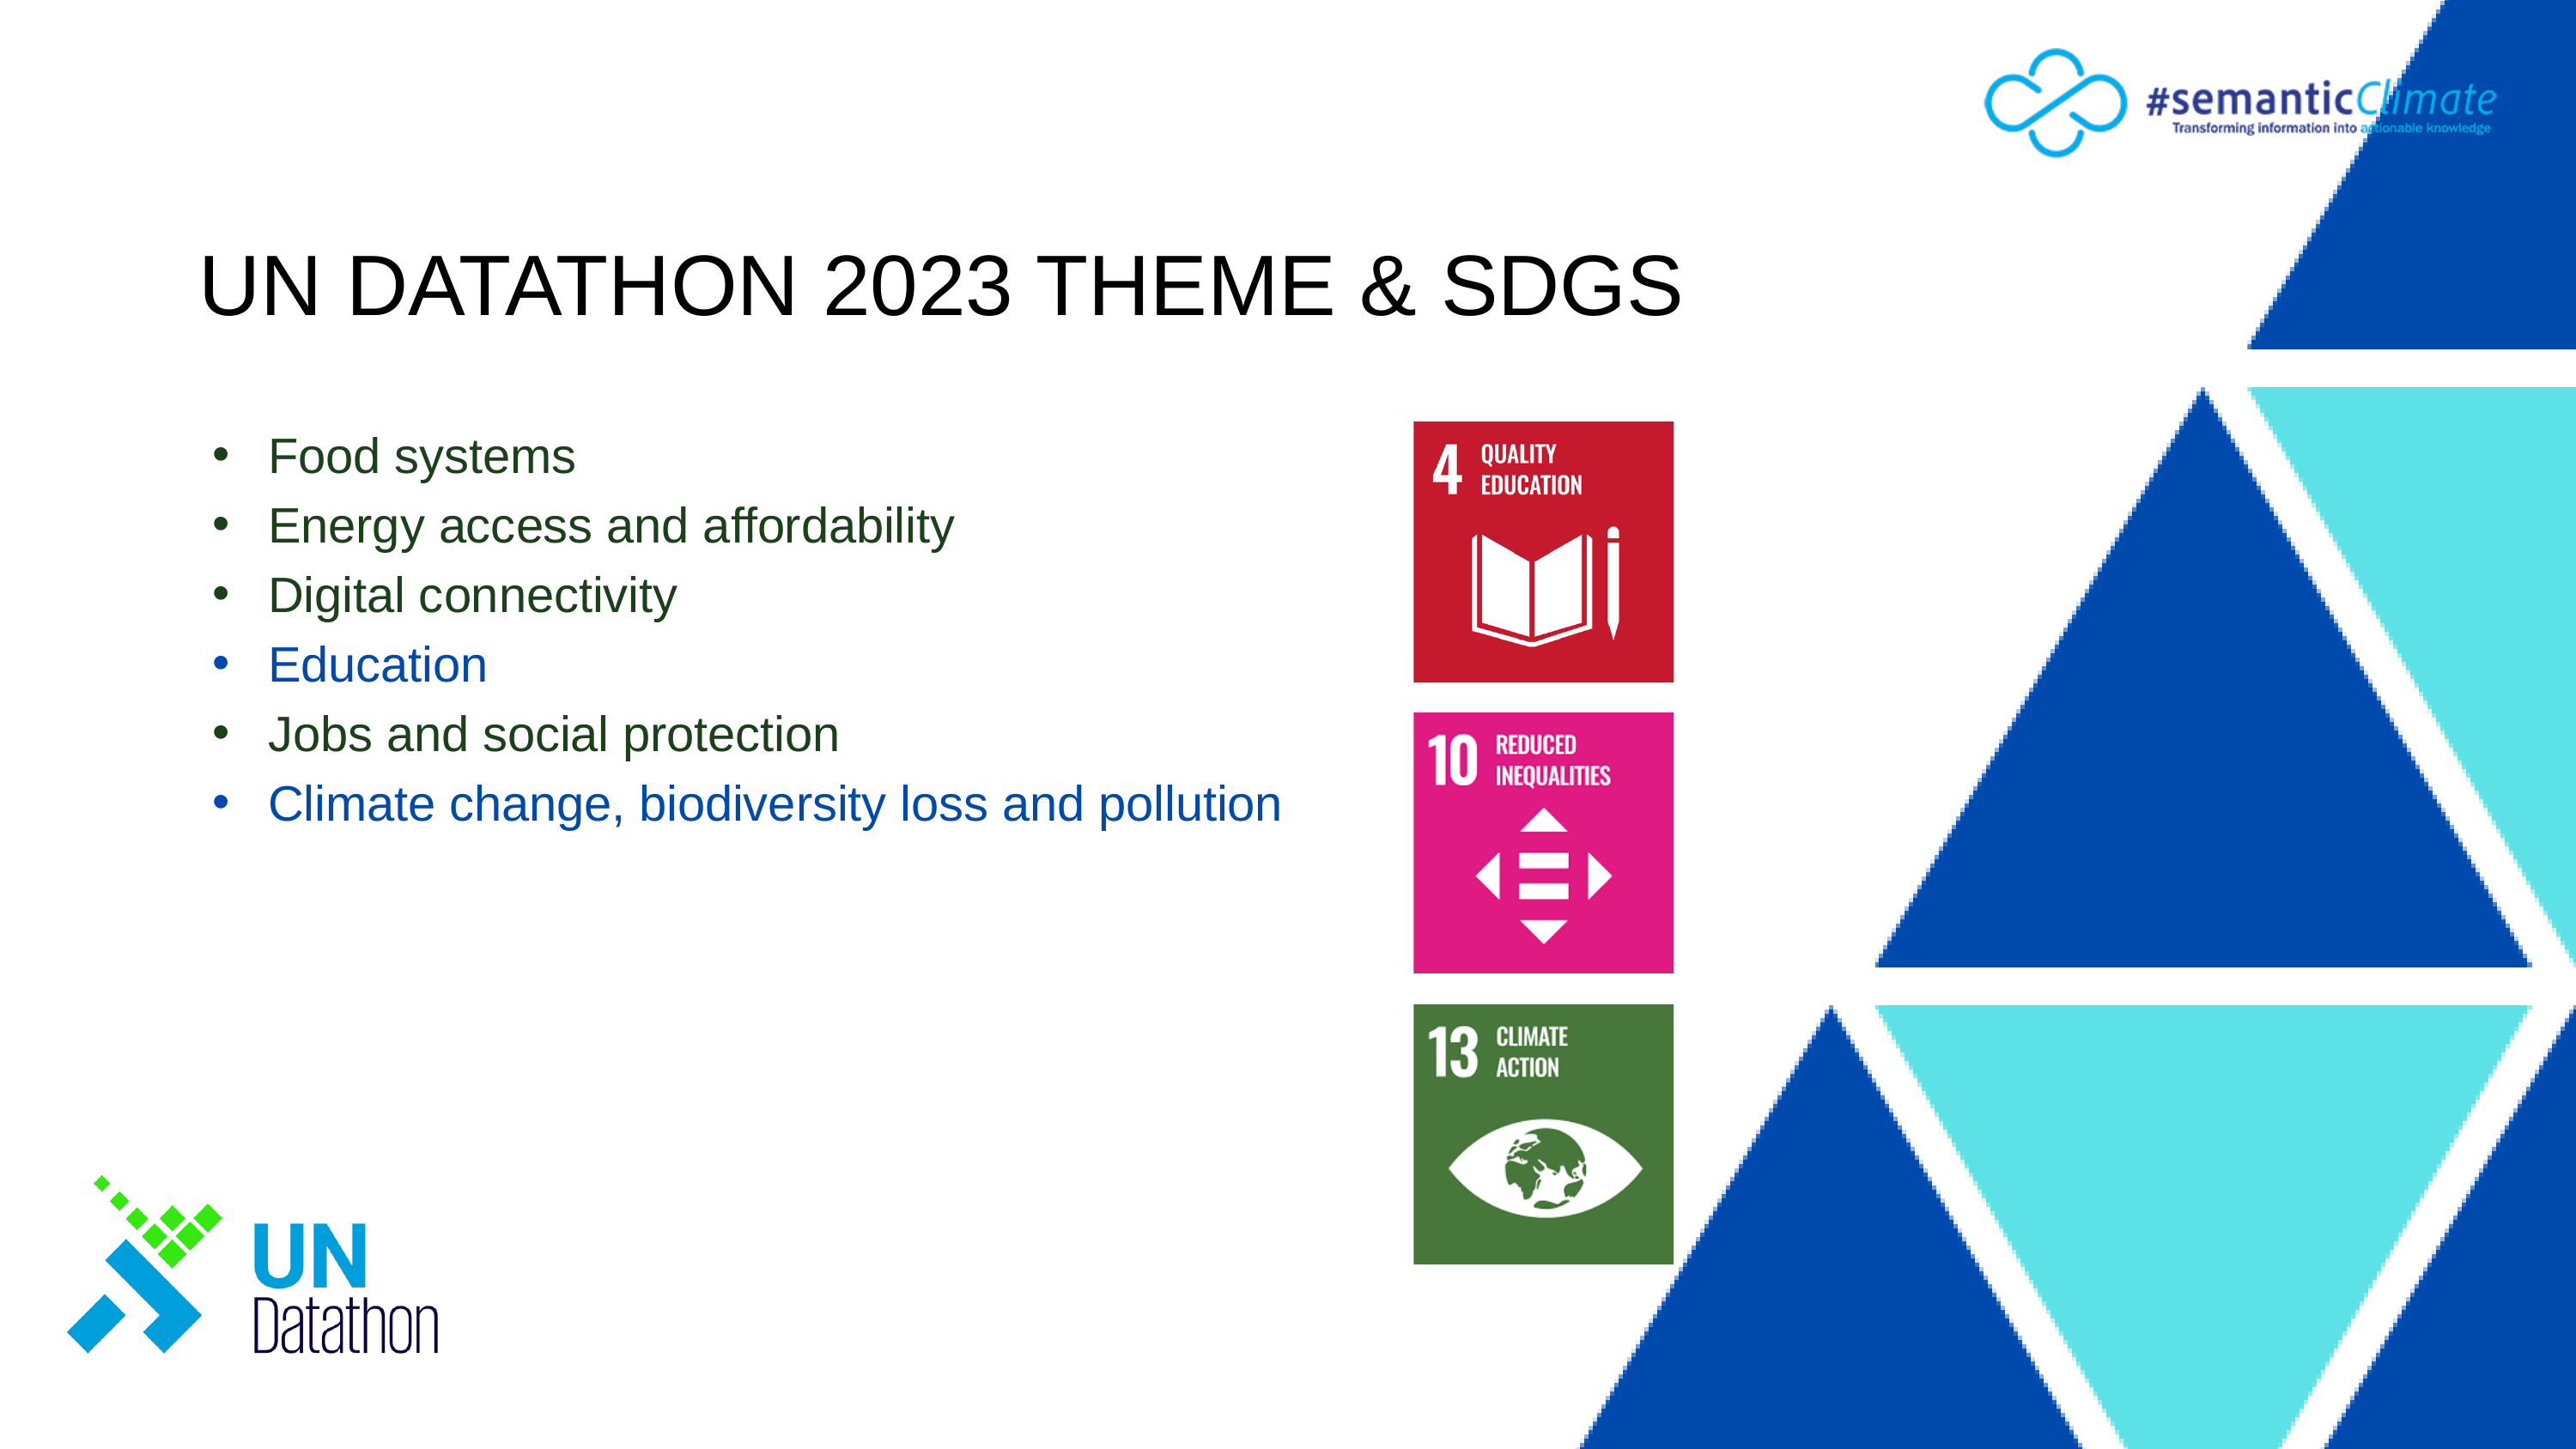

UN DATATHON 2023 THEME & SDGS

 Food systems
 Energy access and affordability
 Digital connectivity
 Education
 Jobs and social protection
 Climate change, biodiversity loss and pollution